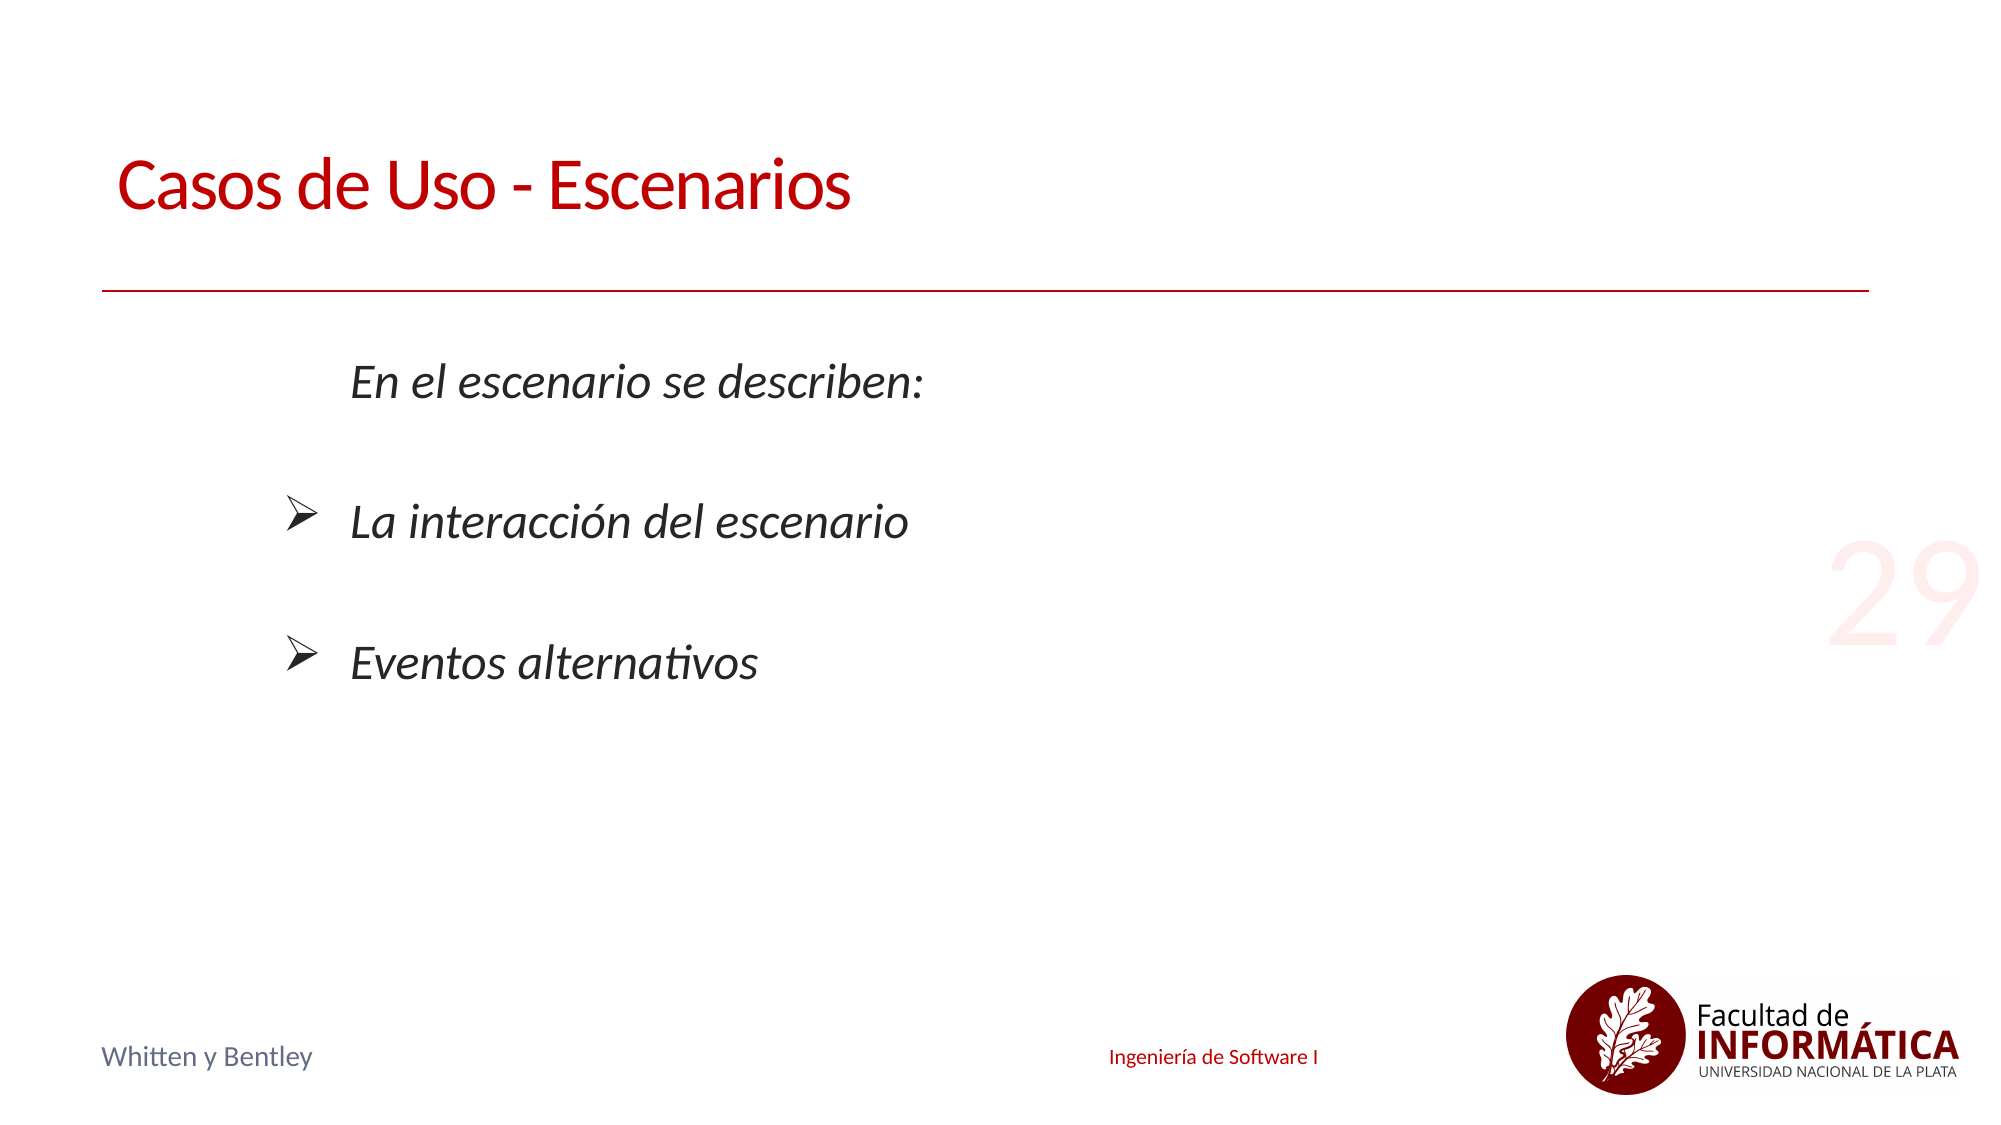

# Casos de Uso - Escenarios
En el escenario se describen:

La interacción del escenario

Eventos alternativos

29
Ingeniería de Software I
Whitten y Bentley